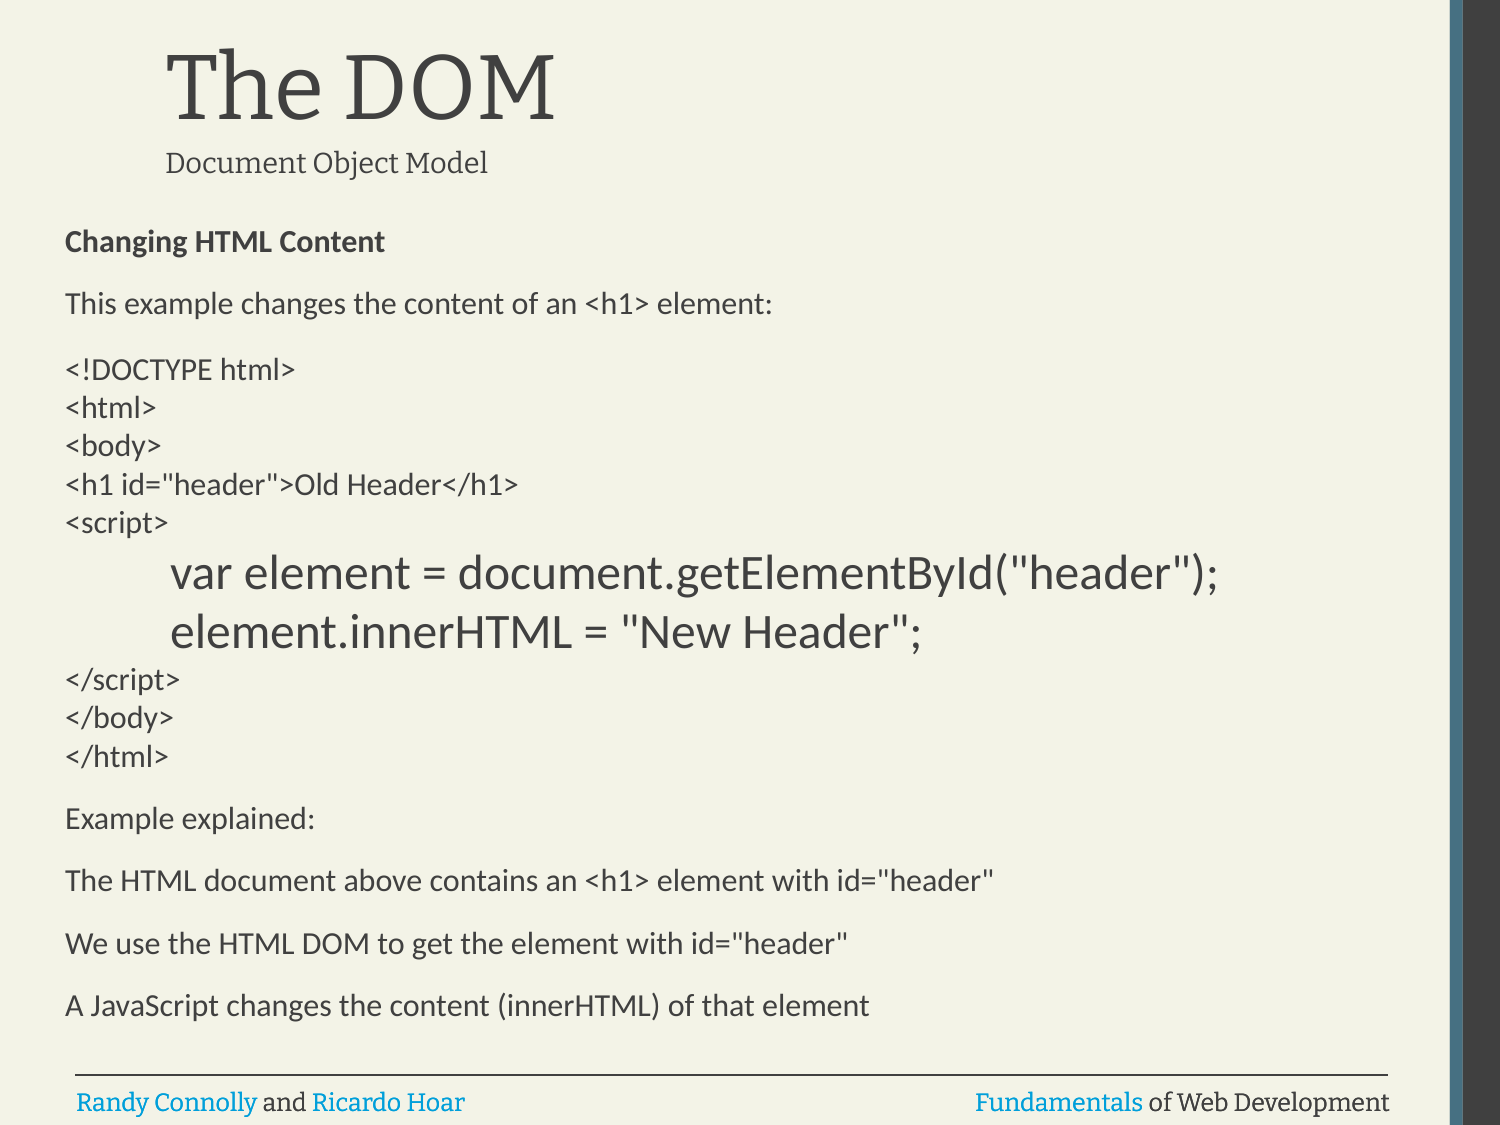

# The DOM
Document Object Model
Changing HTML Content
This example changes the content of an <h1> element:
<!DOCTYPE html>
<html>
<body>
<h1 id="header">Old Header</h1>
<script>
	var element = document.getElementById("header");
	element.innerHTML = "New Header";
</script>
</body>
</html>
Example explained:
The HTML document above contains an <h1> element with id="header"
We use the HTML DOM to get the element with id="header"
A JavaScript changes the content (innerHTML) of that element